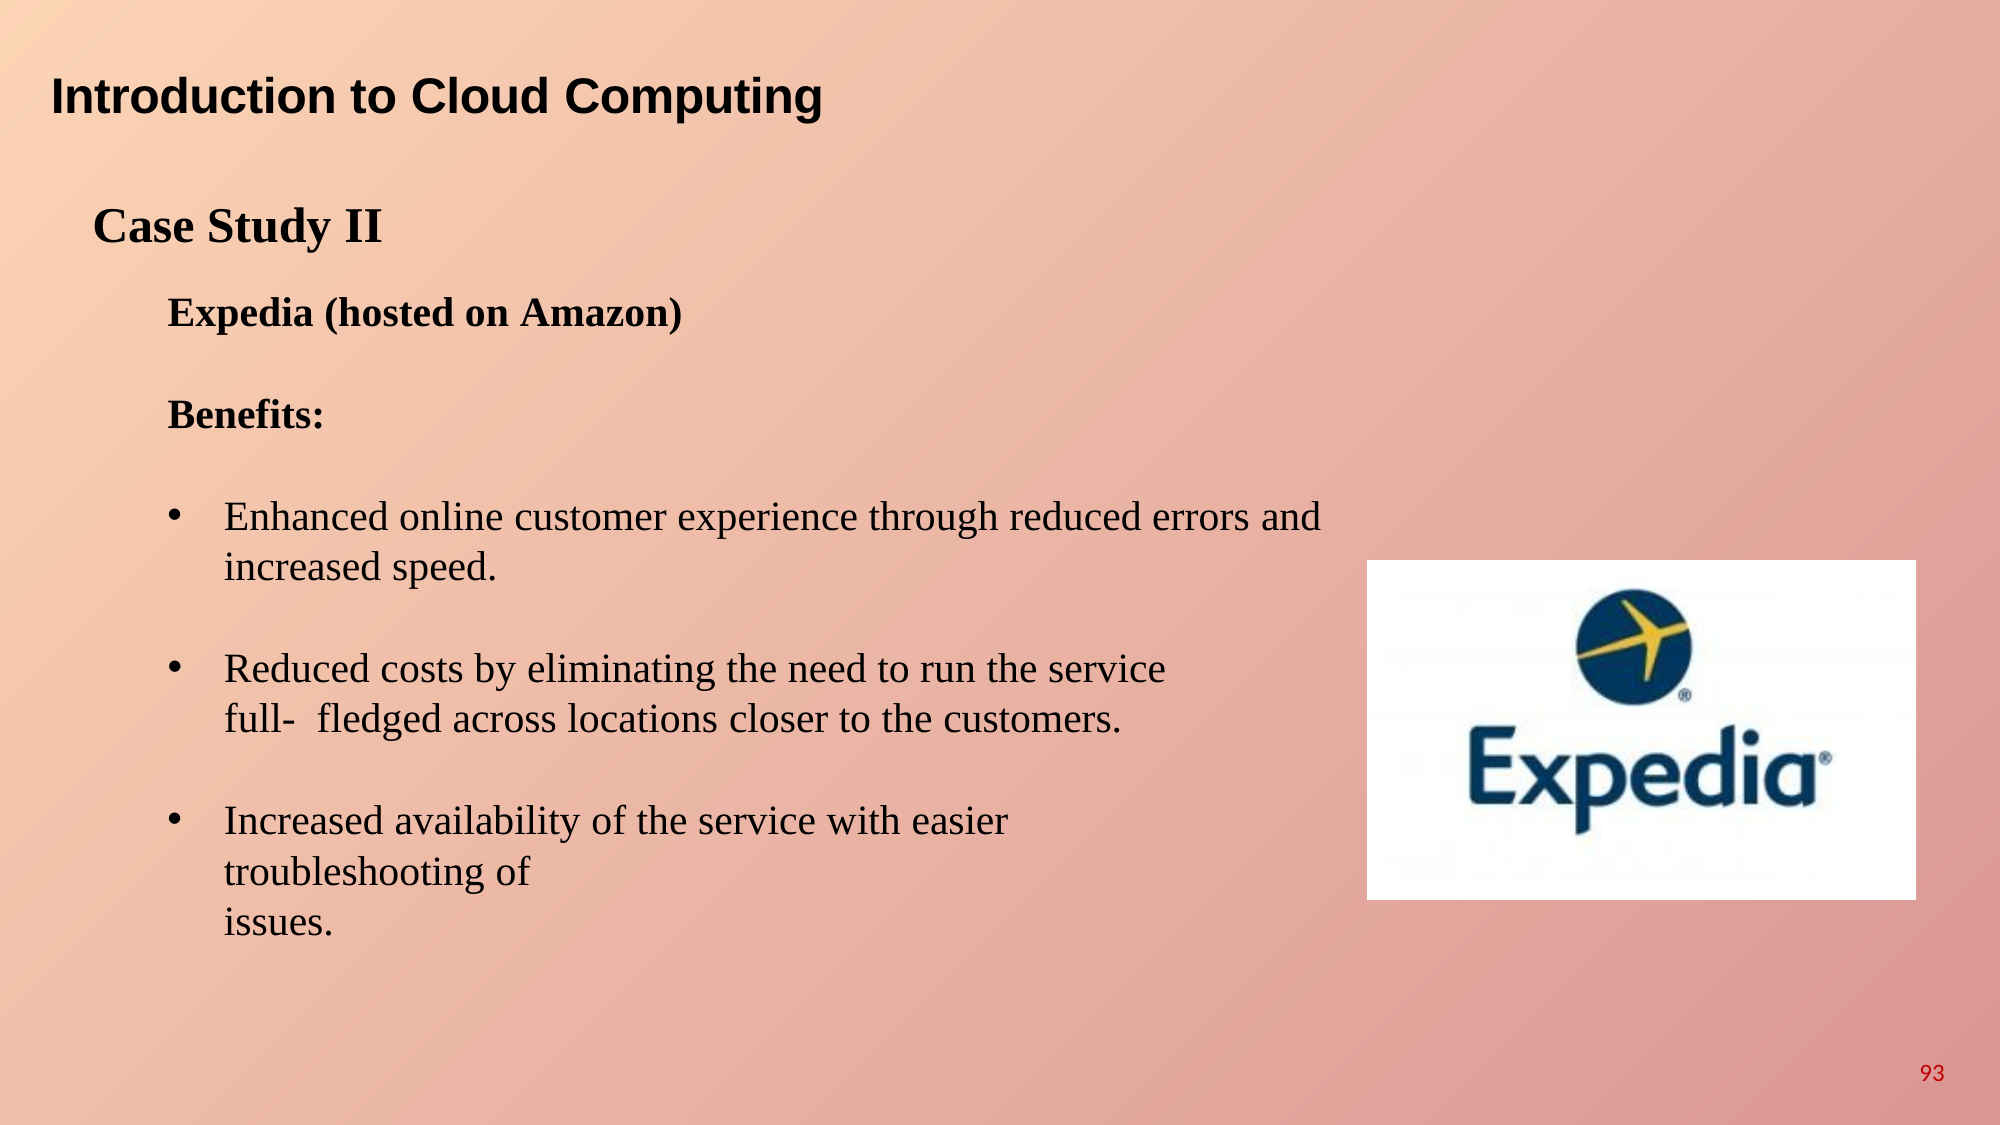

# Introduction to Cloud Computing
Case Study II
Expedia (hosted on Amazon)

Benefits:

Enhanced online customer experience through reduced errors and
increased speed.

Reduced costs by eliminating the need to run the service full-  fledged across locations closer to the customers.

Increased availability of the service with easier troubleshooting of
issues.

93